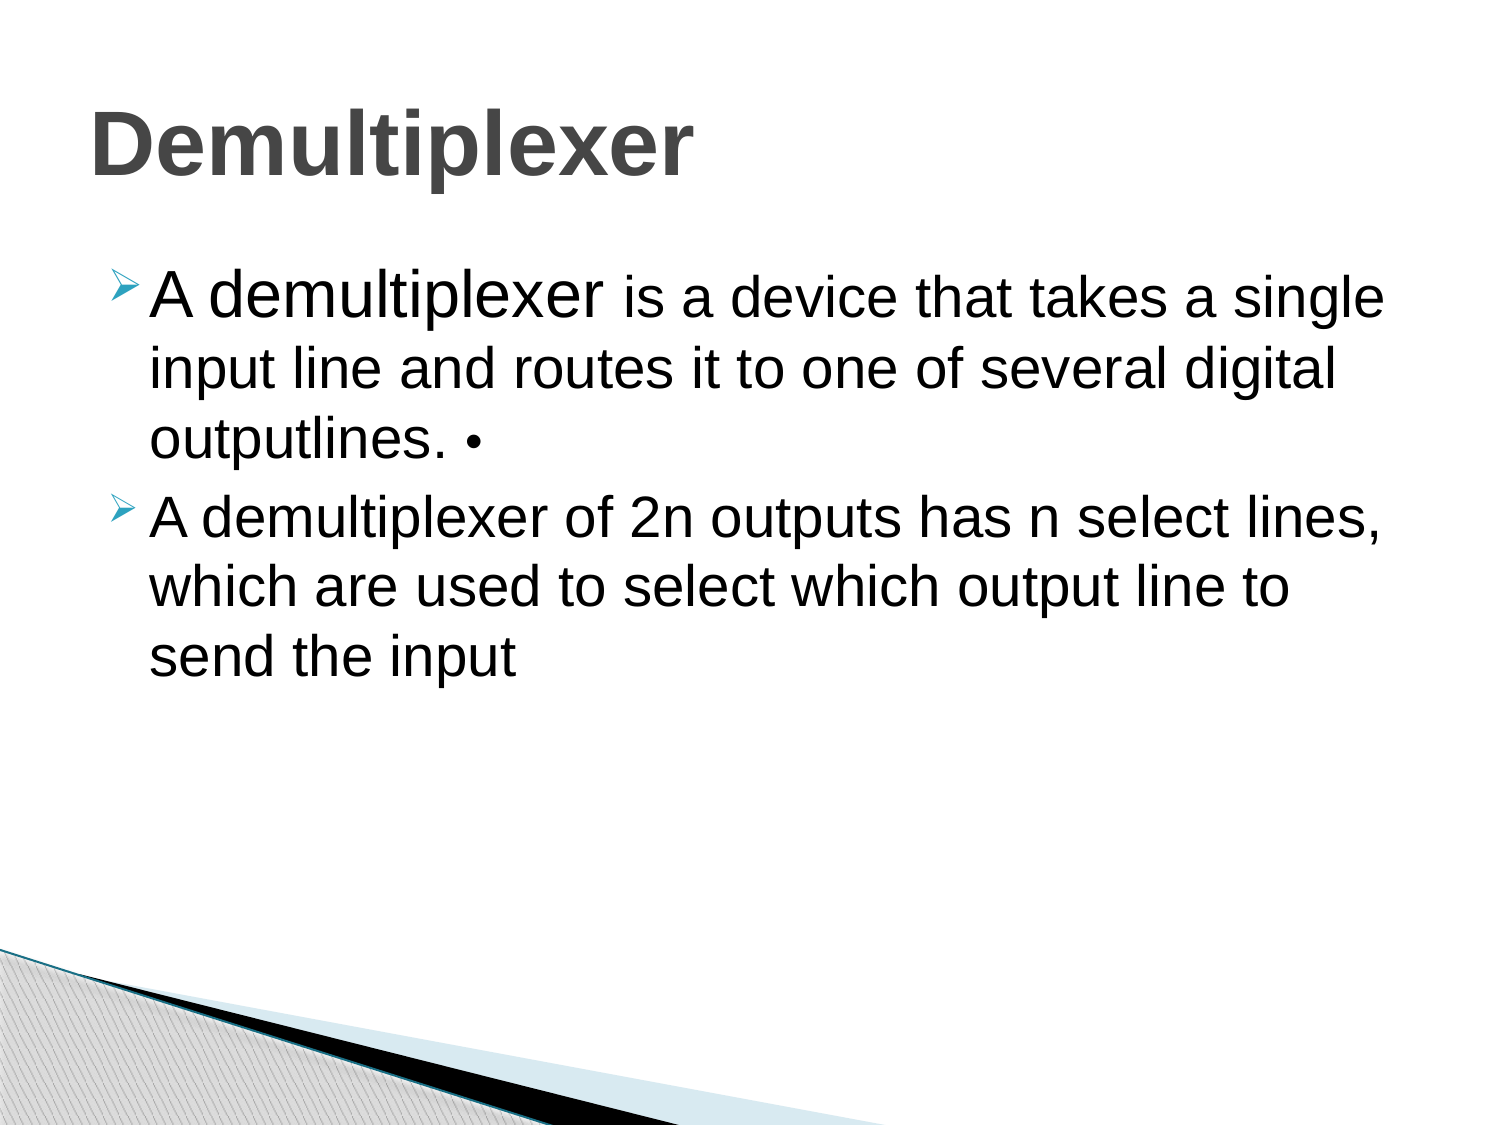

# Demultiplexer
A demultiplexer is a device that takes a single input line and routes it to one of several digital outputlines. •
A demultiplexer of 2n outputs has n select lines, which are used to select which output line to send the input